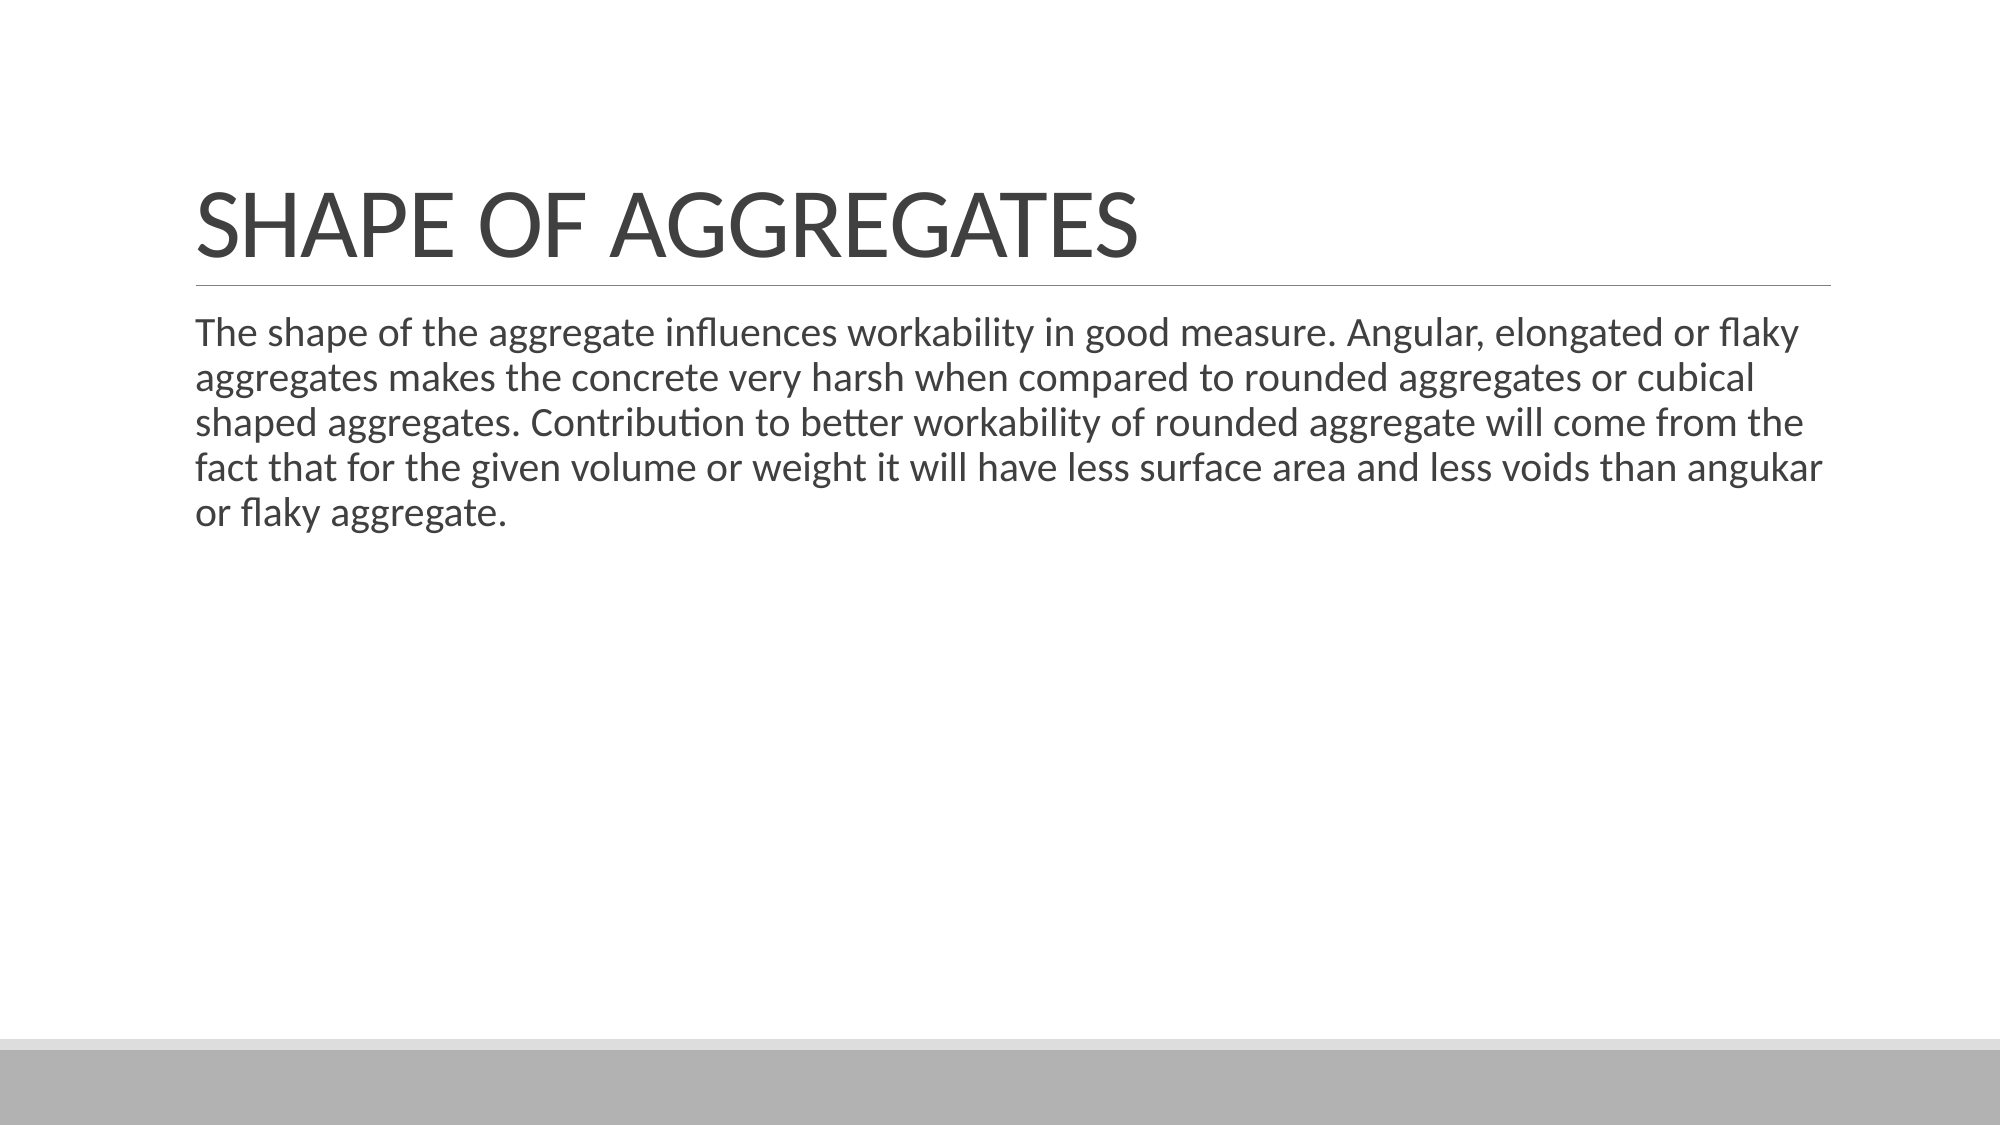

# SHAPE OF AGGREGATES
The shape of the aggregate influences workability in good measure. Angular, elongated or flaky aggregates makes the concrete very harsh when compared to rounded aggregates or cubical shaped aggregates. Contribution to better workability of rounded aggregate will come from the fact that for the given volume or weight it will have less surface area and less voids than angukar or flaky aggregate.